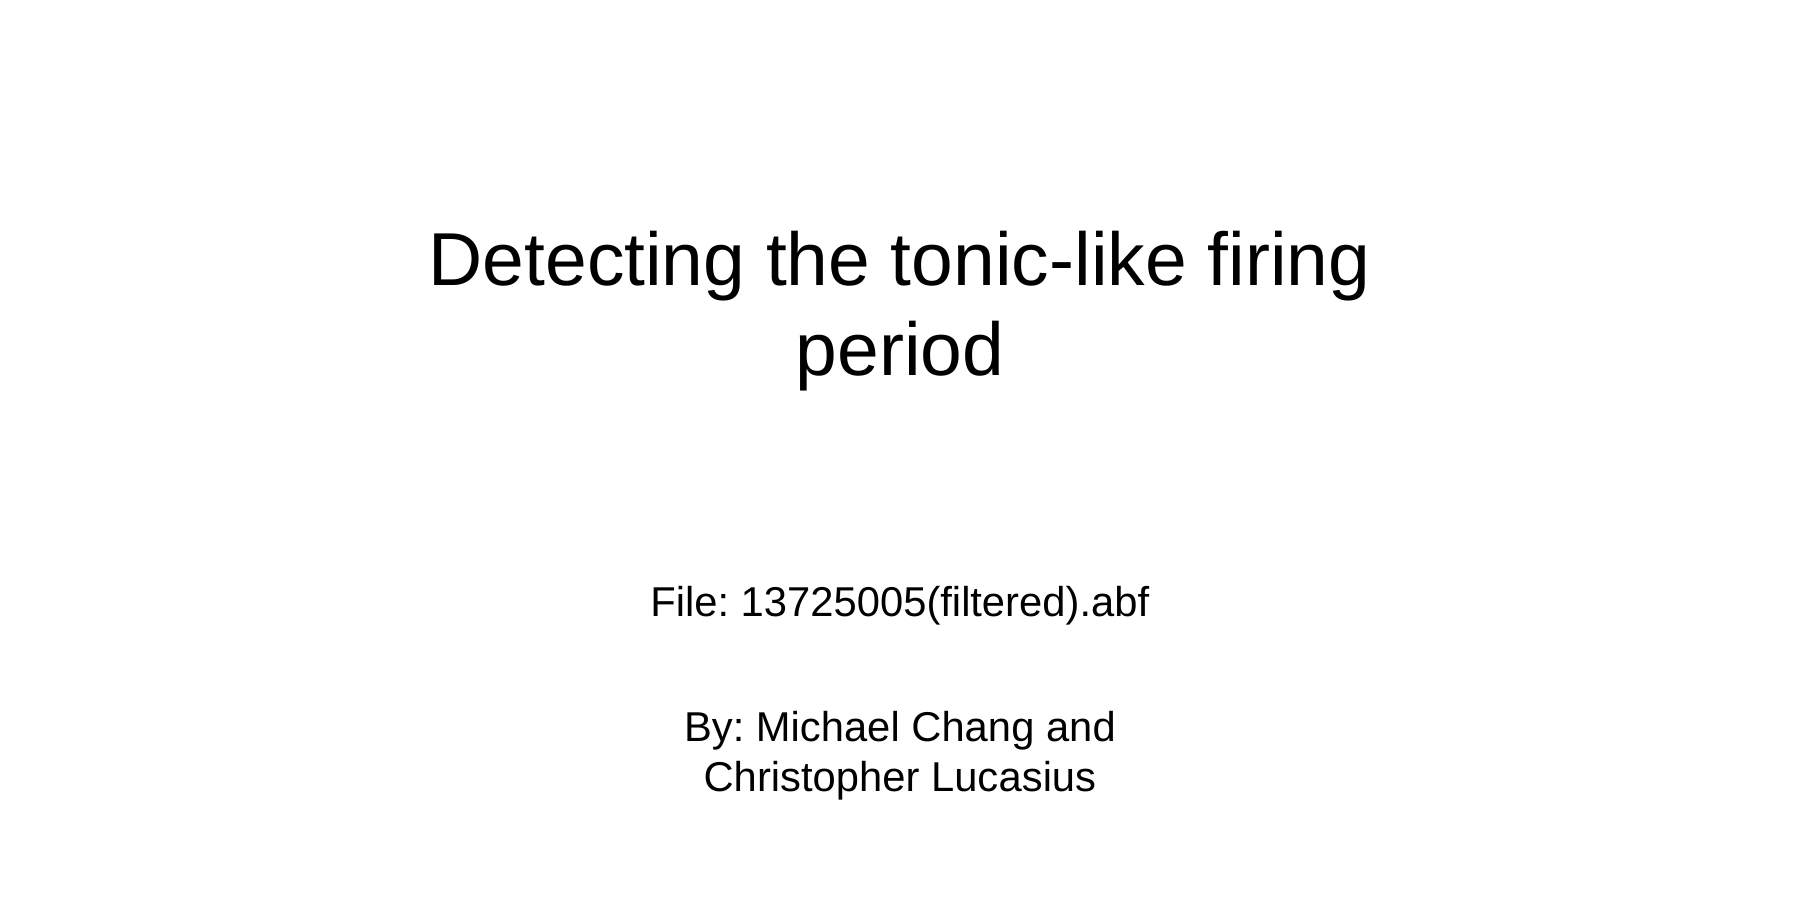

Detecting the tonic-like firing period
File: 13725005(filtered).abf
By: Michael Chang and Christopher Lucasius